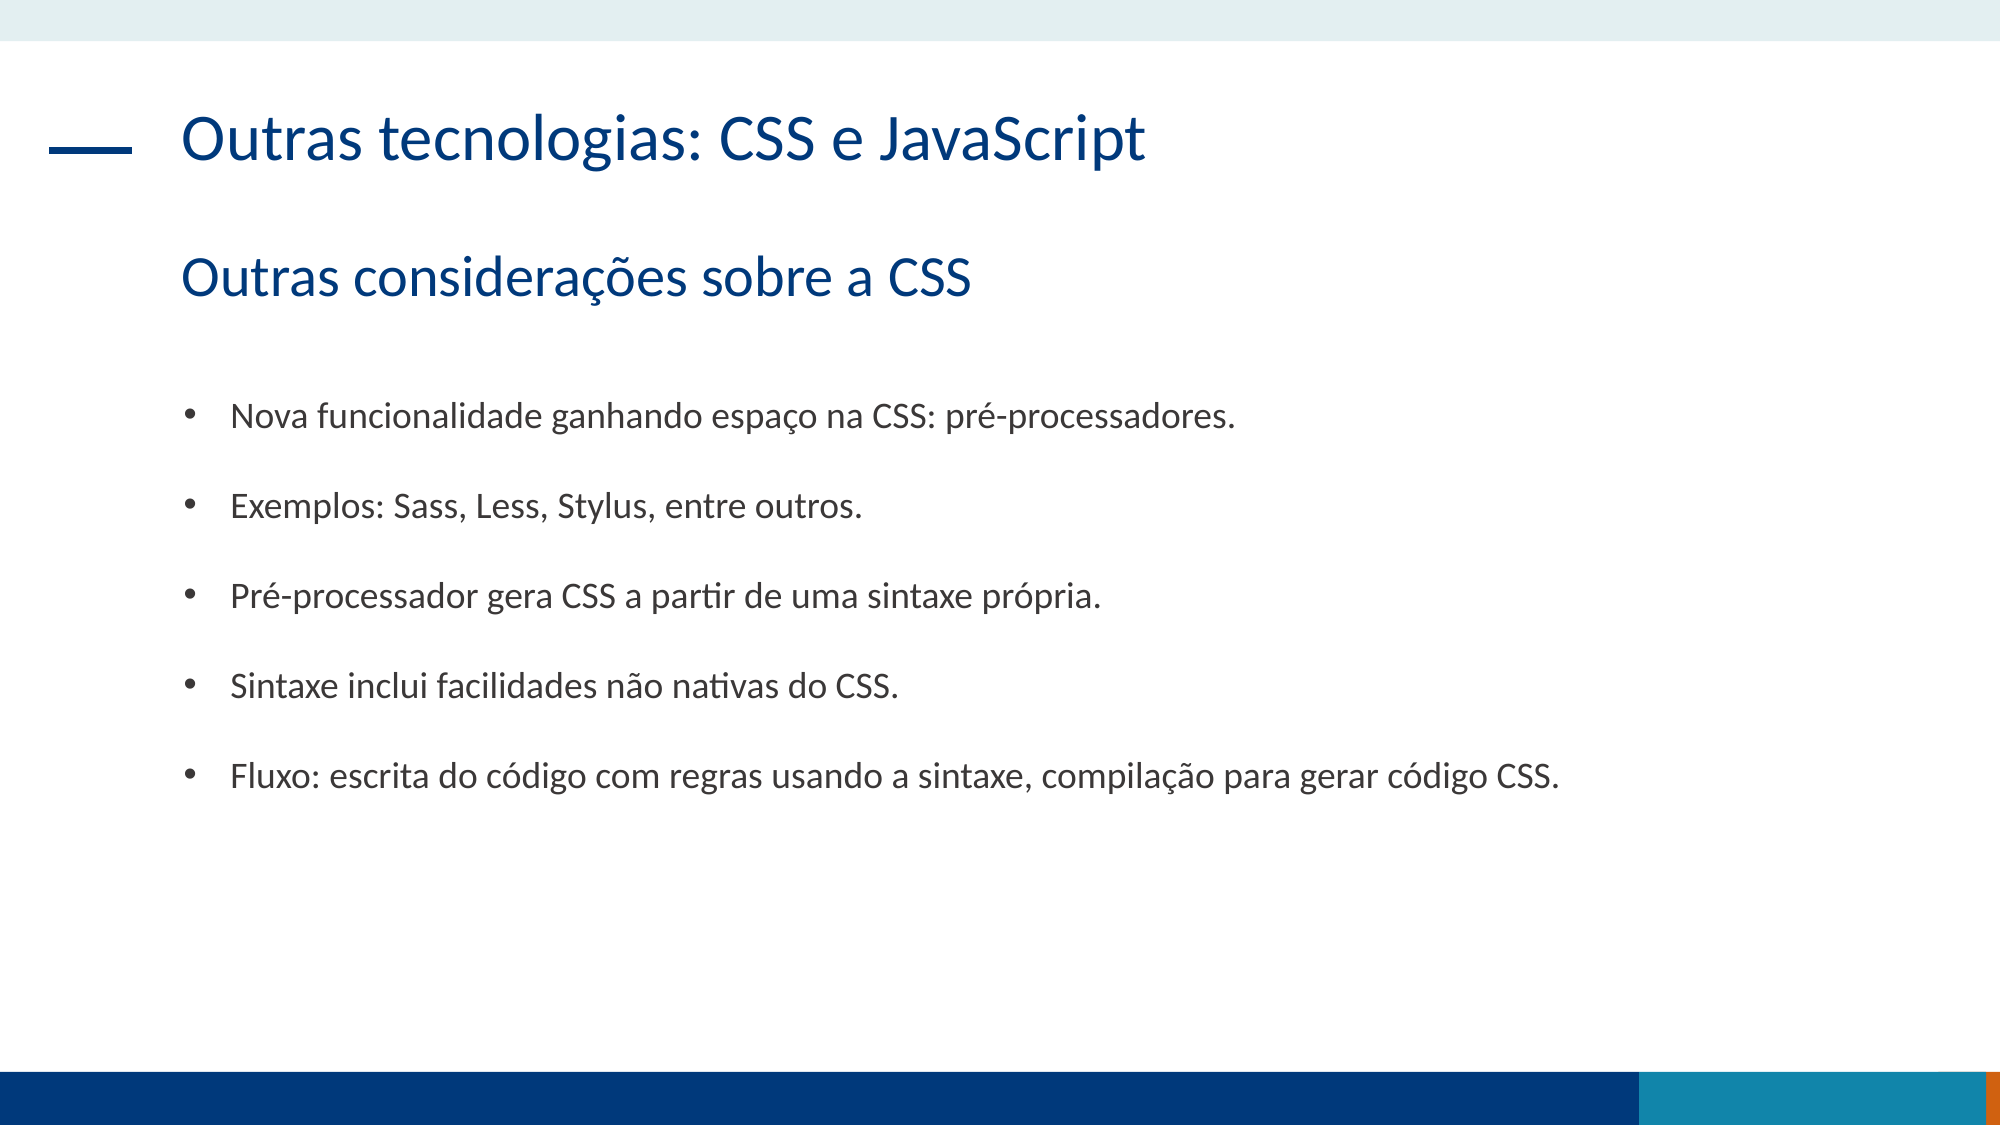

Outras tecnologias: CSS e JavaScript
Outras considerações sobre a CSS
Nova funcionalidade ganhando espaço na CSS: pré-processadores.

Exemplos: Sass, Less, Stylus, entre outros.

Pré-processador gera CSS a partir de uma sintaxe própria.

Sintaxe inclui facilidades não nativas do CSS.

Fluxo: escrita do código com regras usando a sintaxe, compilação para gerar código CSS.